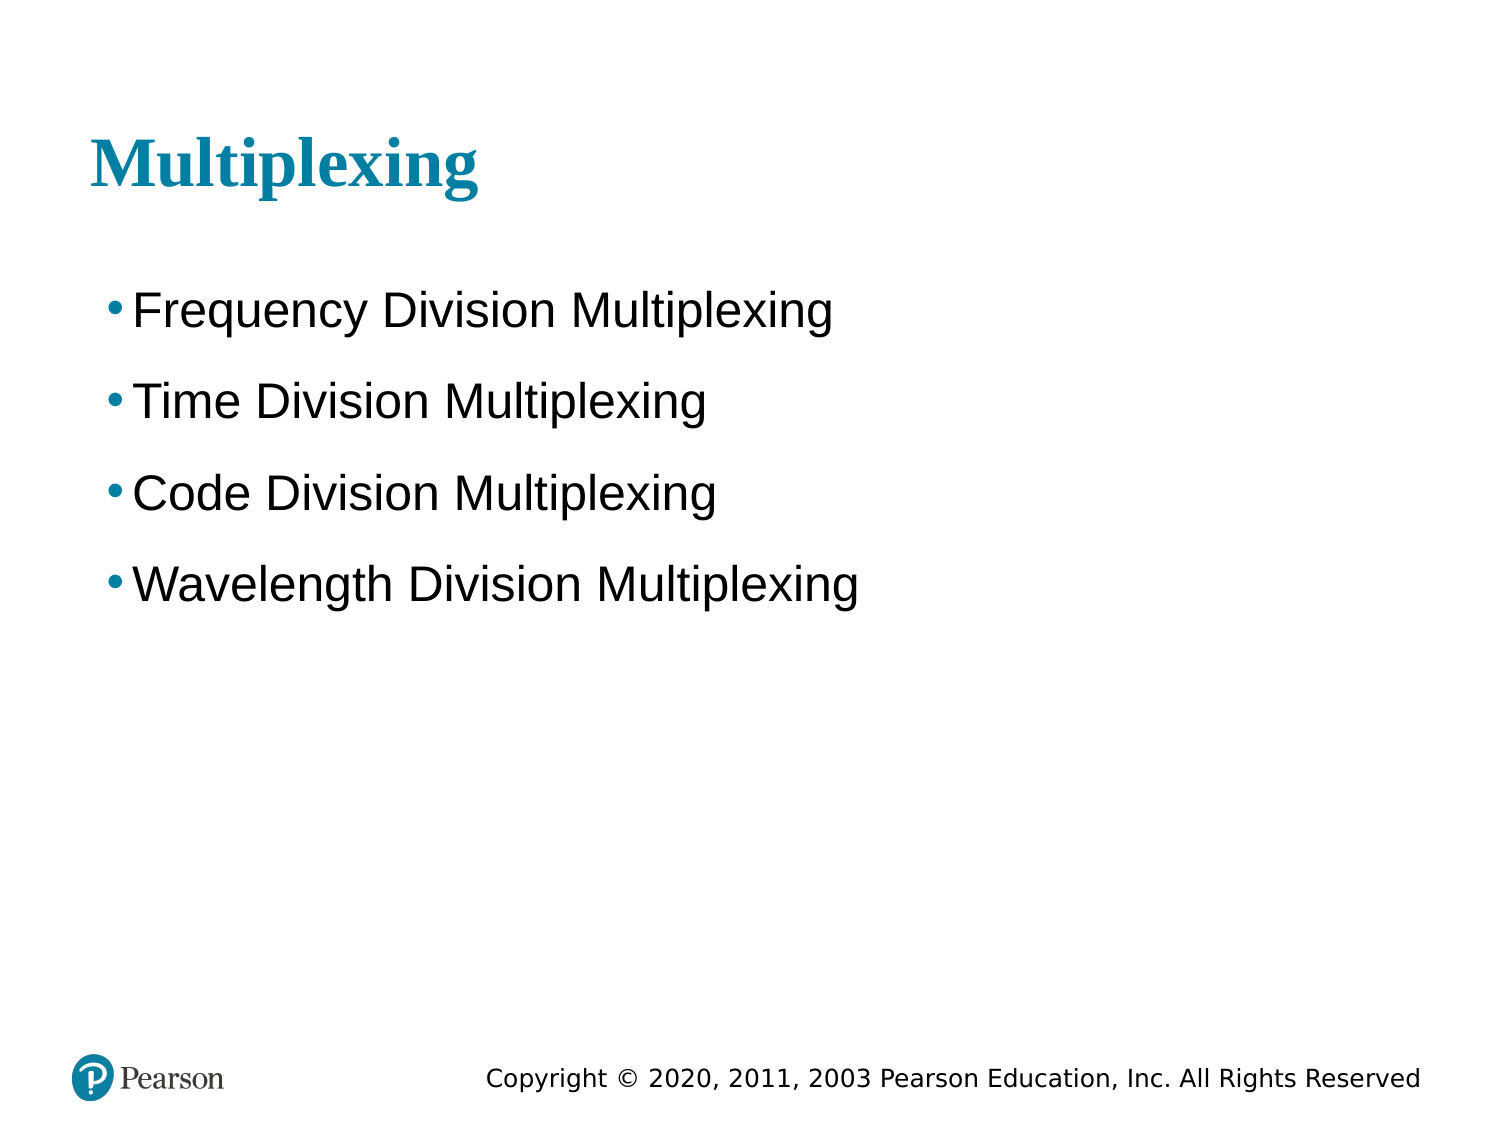

# Multiplexing
Frequency Division Multiplexing
Time Division Multiplexing
Code Division Multiplexing
Wavelength Division Multiplexing